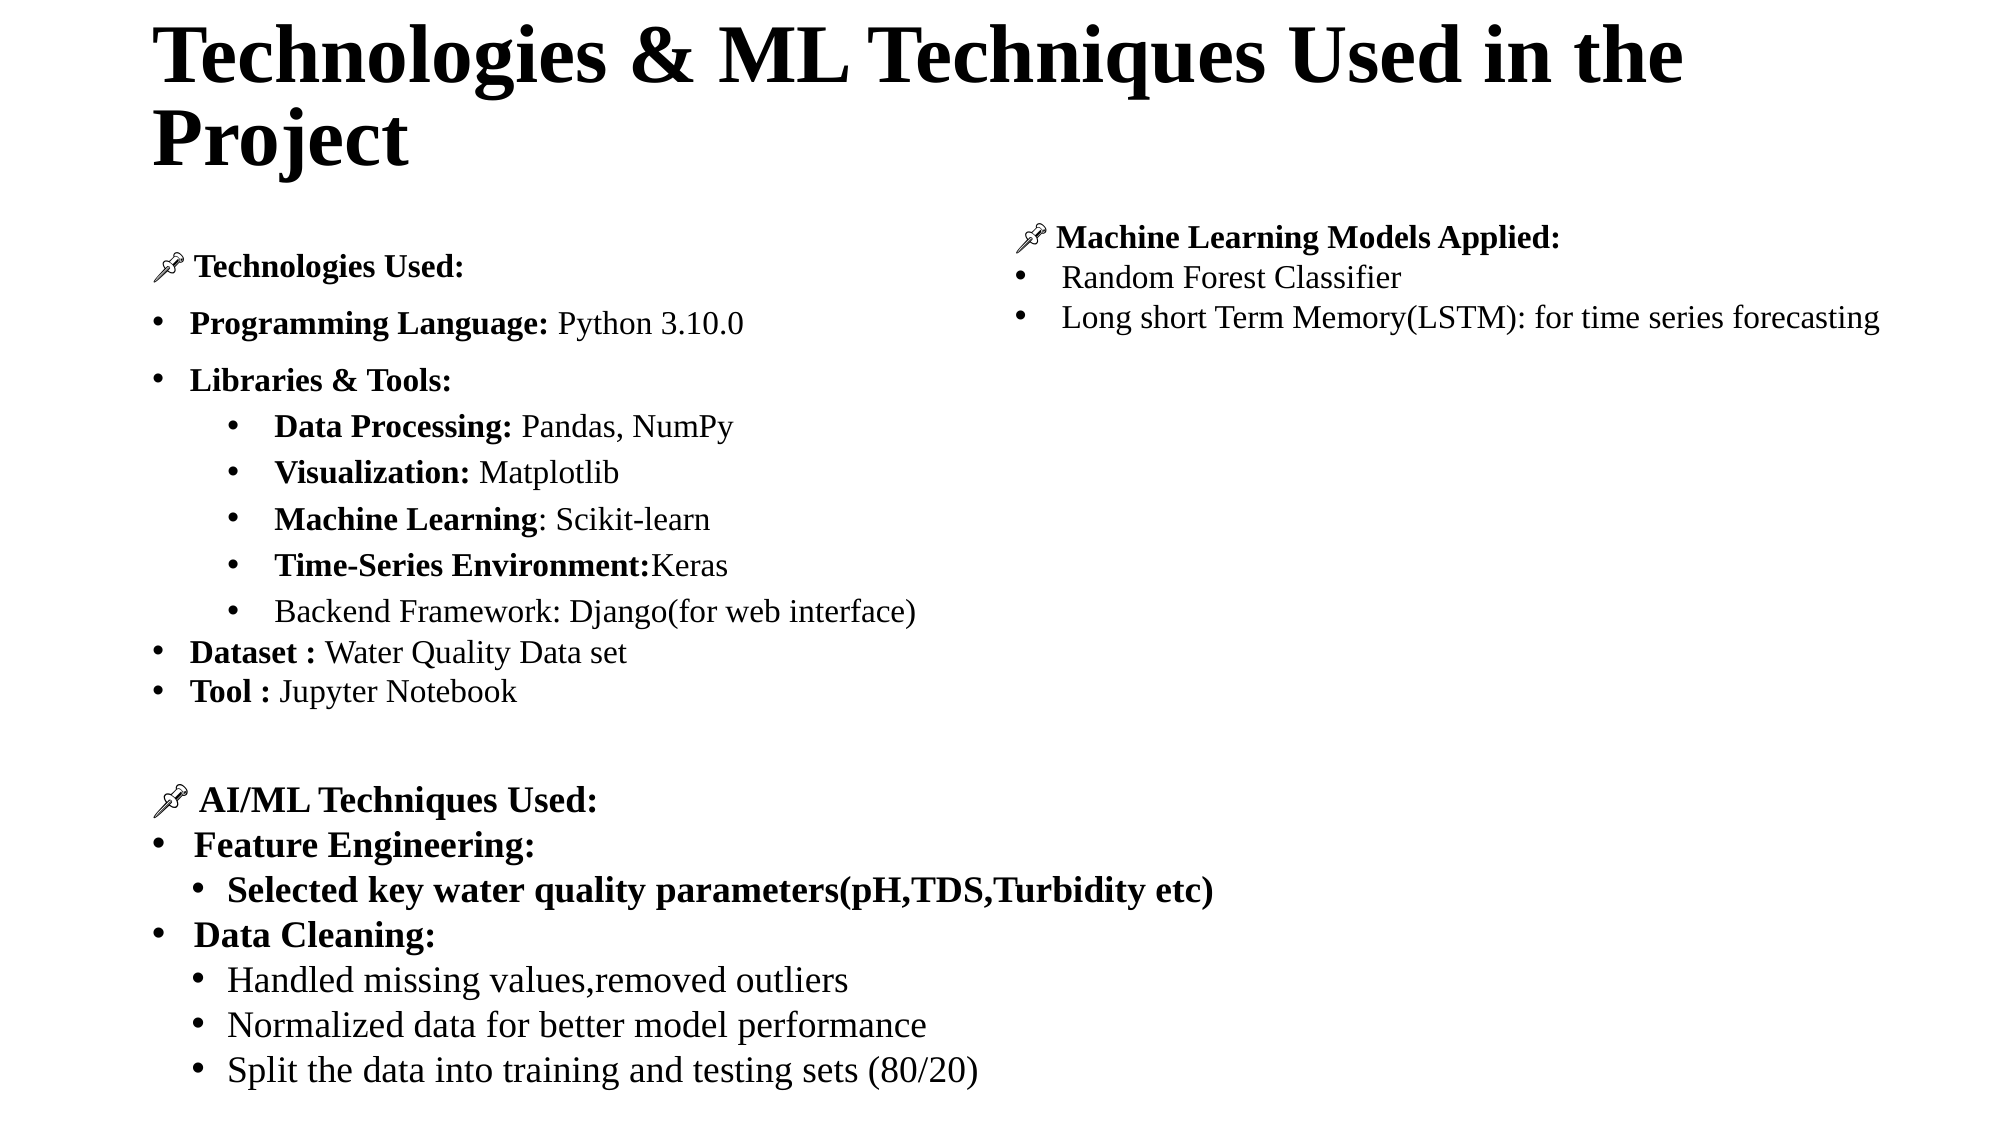

# Technologies & ML Techniques Used in the Project
📌 Machine Learning Models Applied:
Random Forest Classifier
Long short Term Memory(LSTM): for time series forecasting

📌 Technologies Used:
Programming Language: Python 3.10.0
Libraries & Tools:
Data Processing: Pandas, NumPy
Visualization: Matplotlib
Machine Learning: Scikit-learn
Time-Series Environment:Keras
Backend Framework: Django(for web interface)
Dataset : Water Quality Data set
Tool : Jupyter Notebook
📌 AI/ML Techniques Used:
   Feature Engineering:
Selected key water quality parameters(pH,TDS,Turbidity etc)
   Data Cleaning:
Handled missing values,removed outliers
Normalized data for better model performance
Split the data into training and testing sets (80/20)